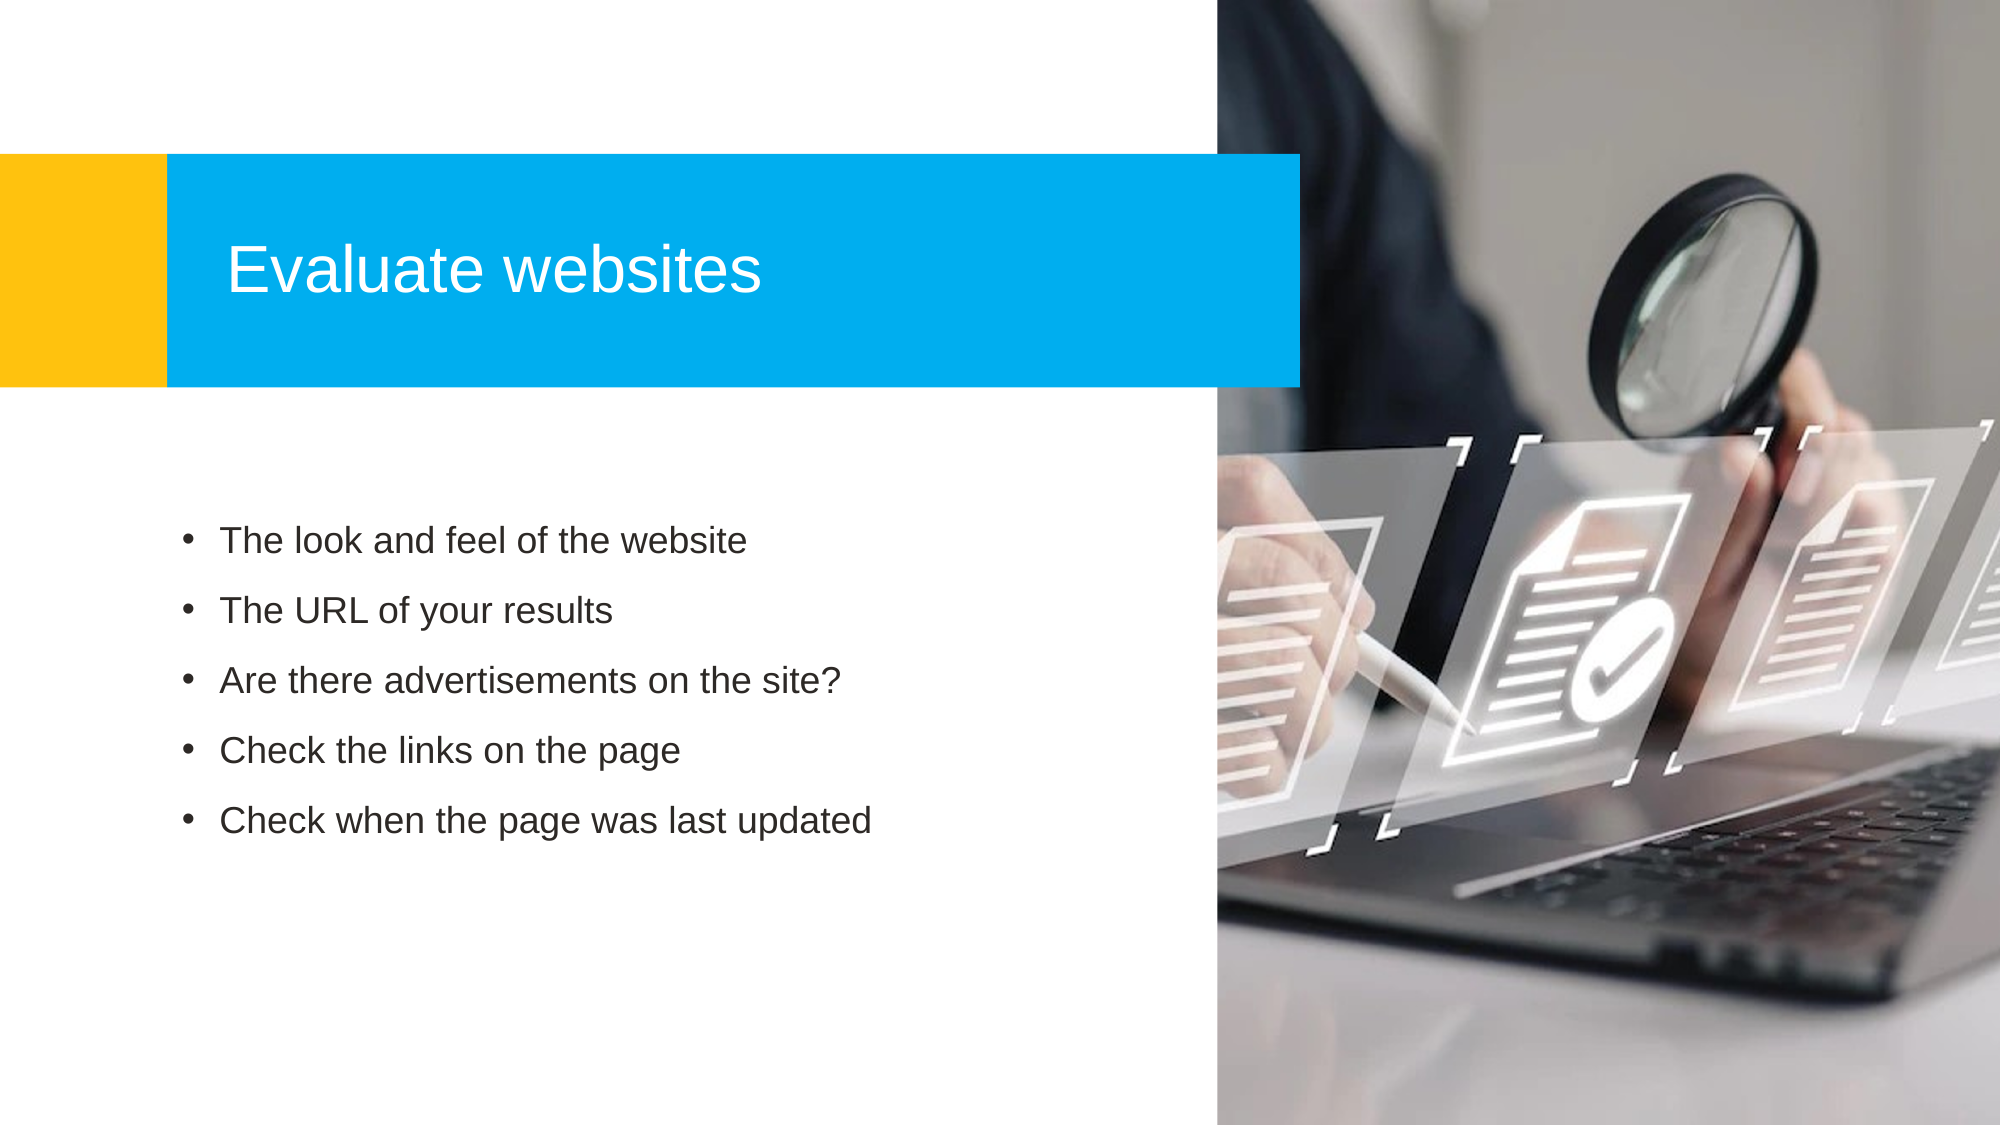

Evaluate websites
The look and feel of the website
The URL of your results
Are there advertisements on the site?
Check the links on the page
Check when the page was last updated